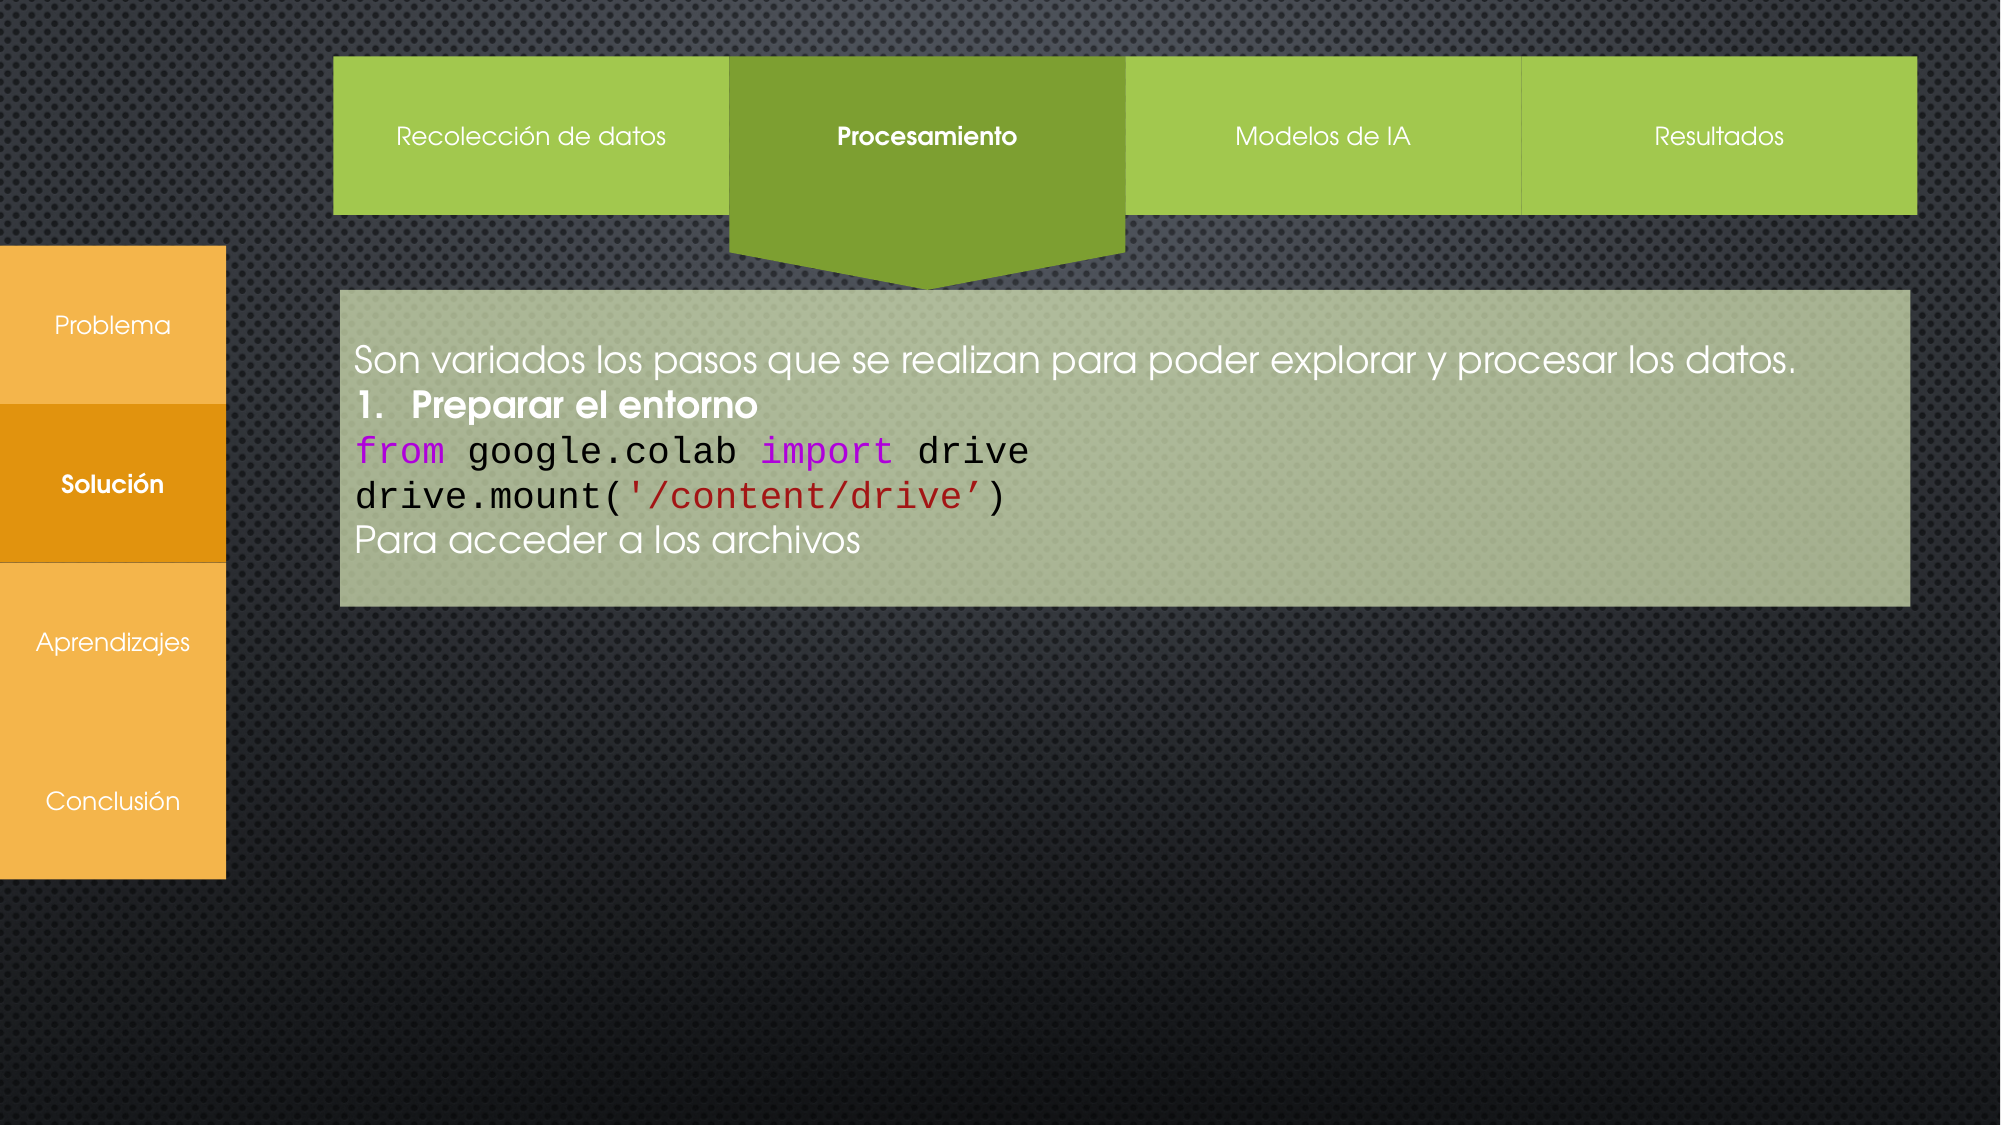

Procesamiento
Modelos de IA
Resultados
Recolección de datos
Problema
Son variados los pasos que se realizan para poder explorar y procesar los datos.
Preparar el entorno
from google.colab import drive
drive.mount('/content/drive’)
Para acceder a los archivos
Solución
Aprendizajes
Conclusión